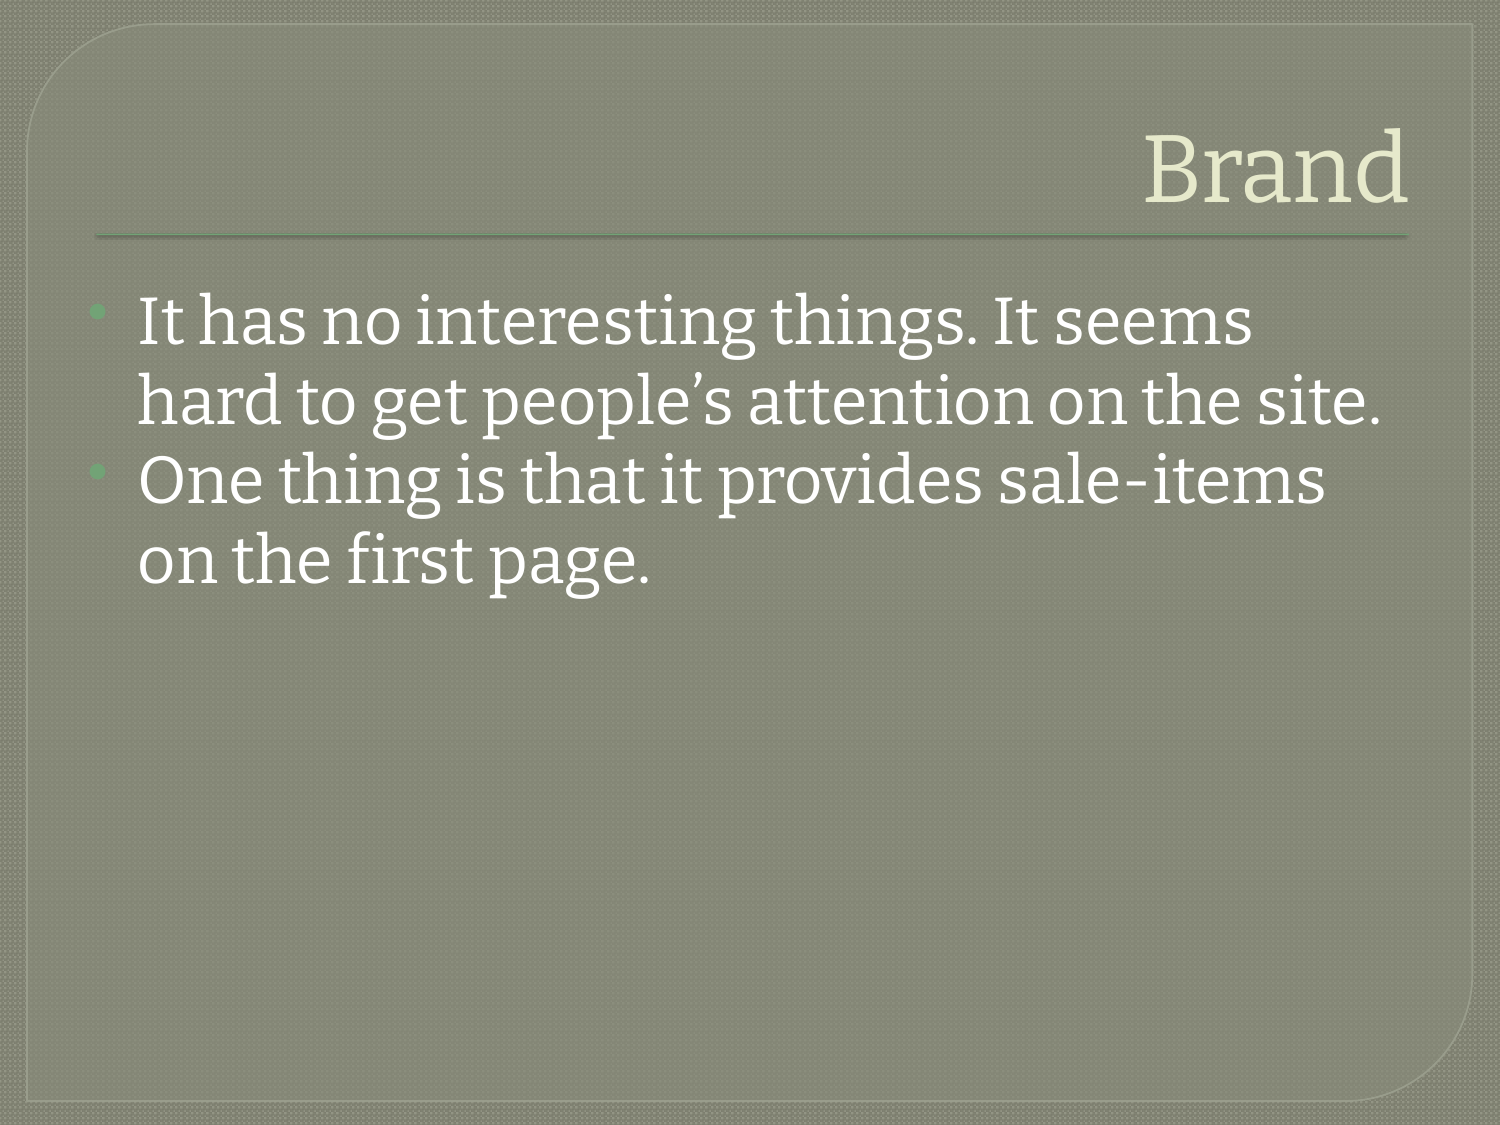

# Brand
It has no interesting things. It seems hard to get people’s attention on the site.
One thing is that it provides sale-items on the first page.